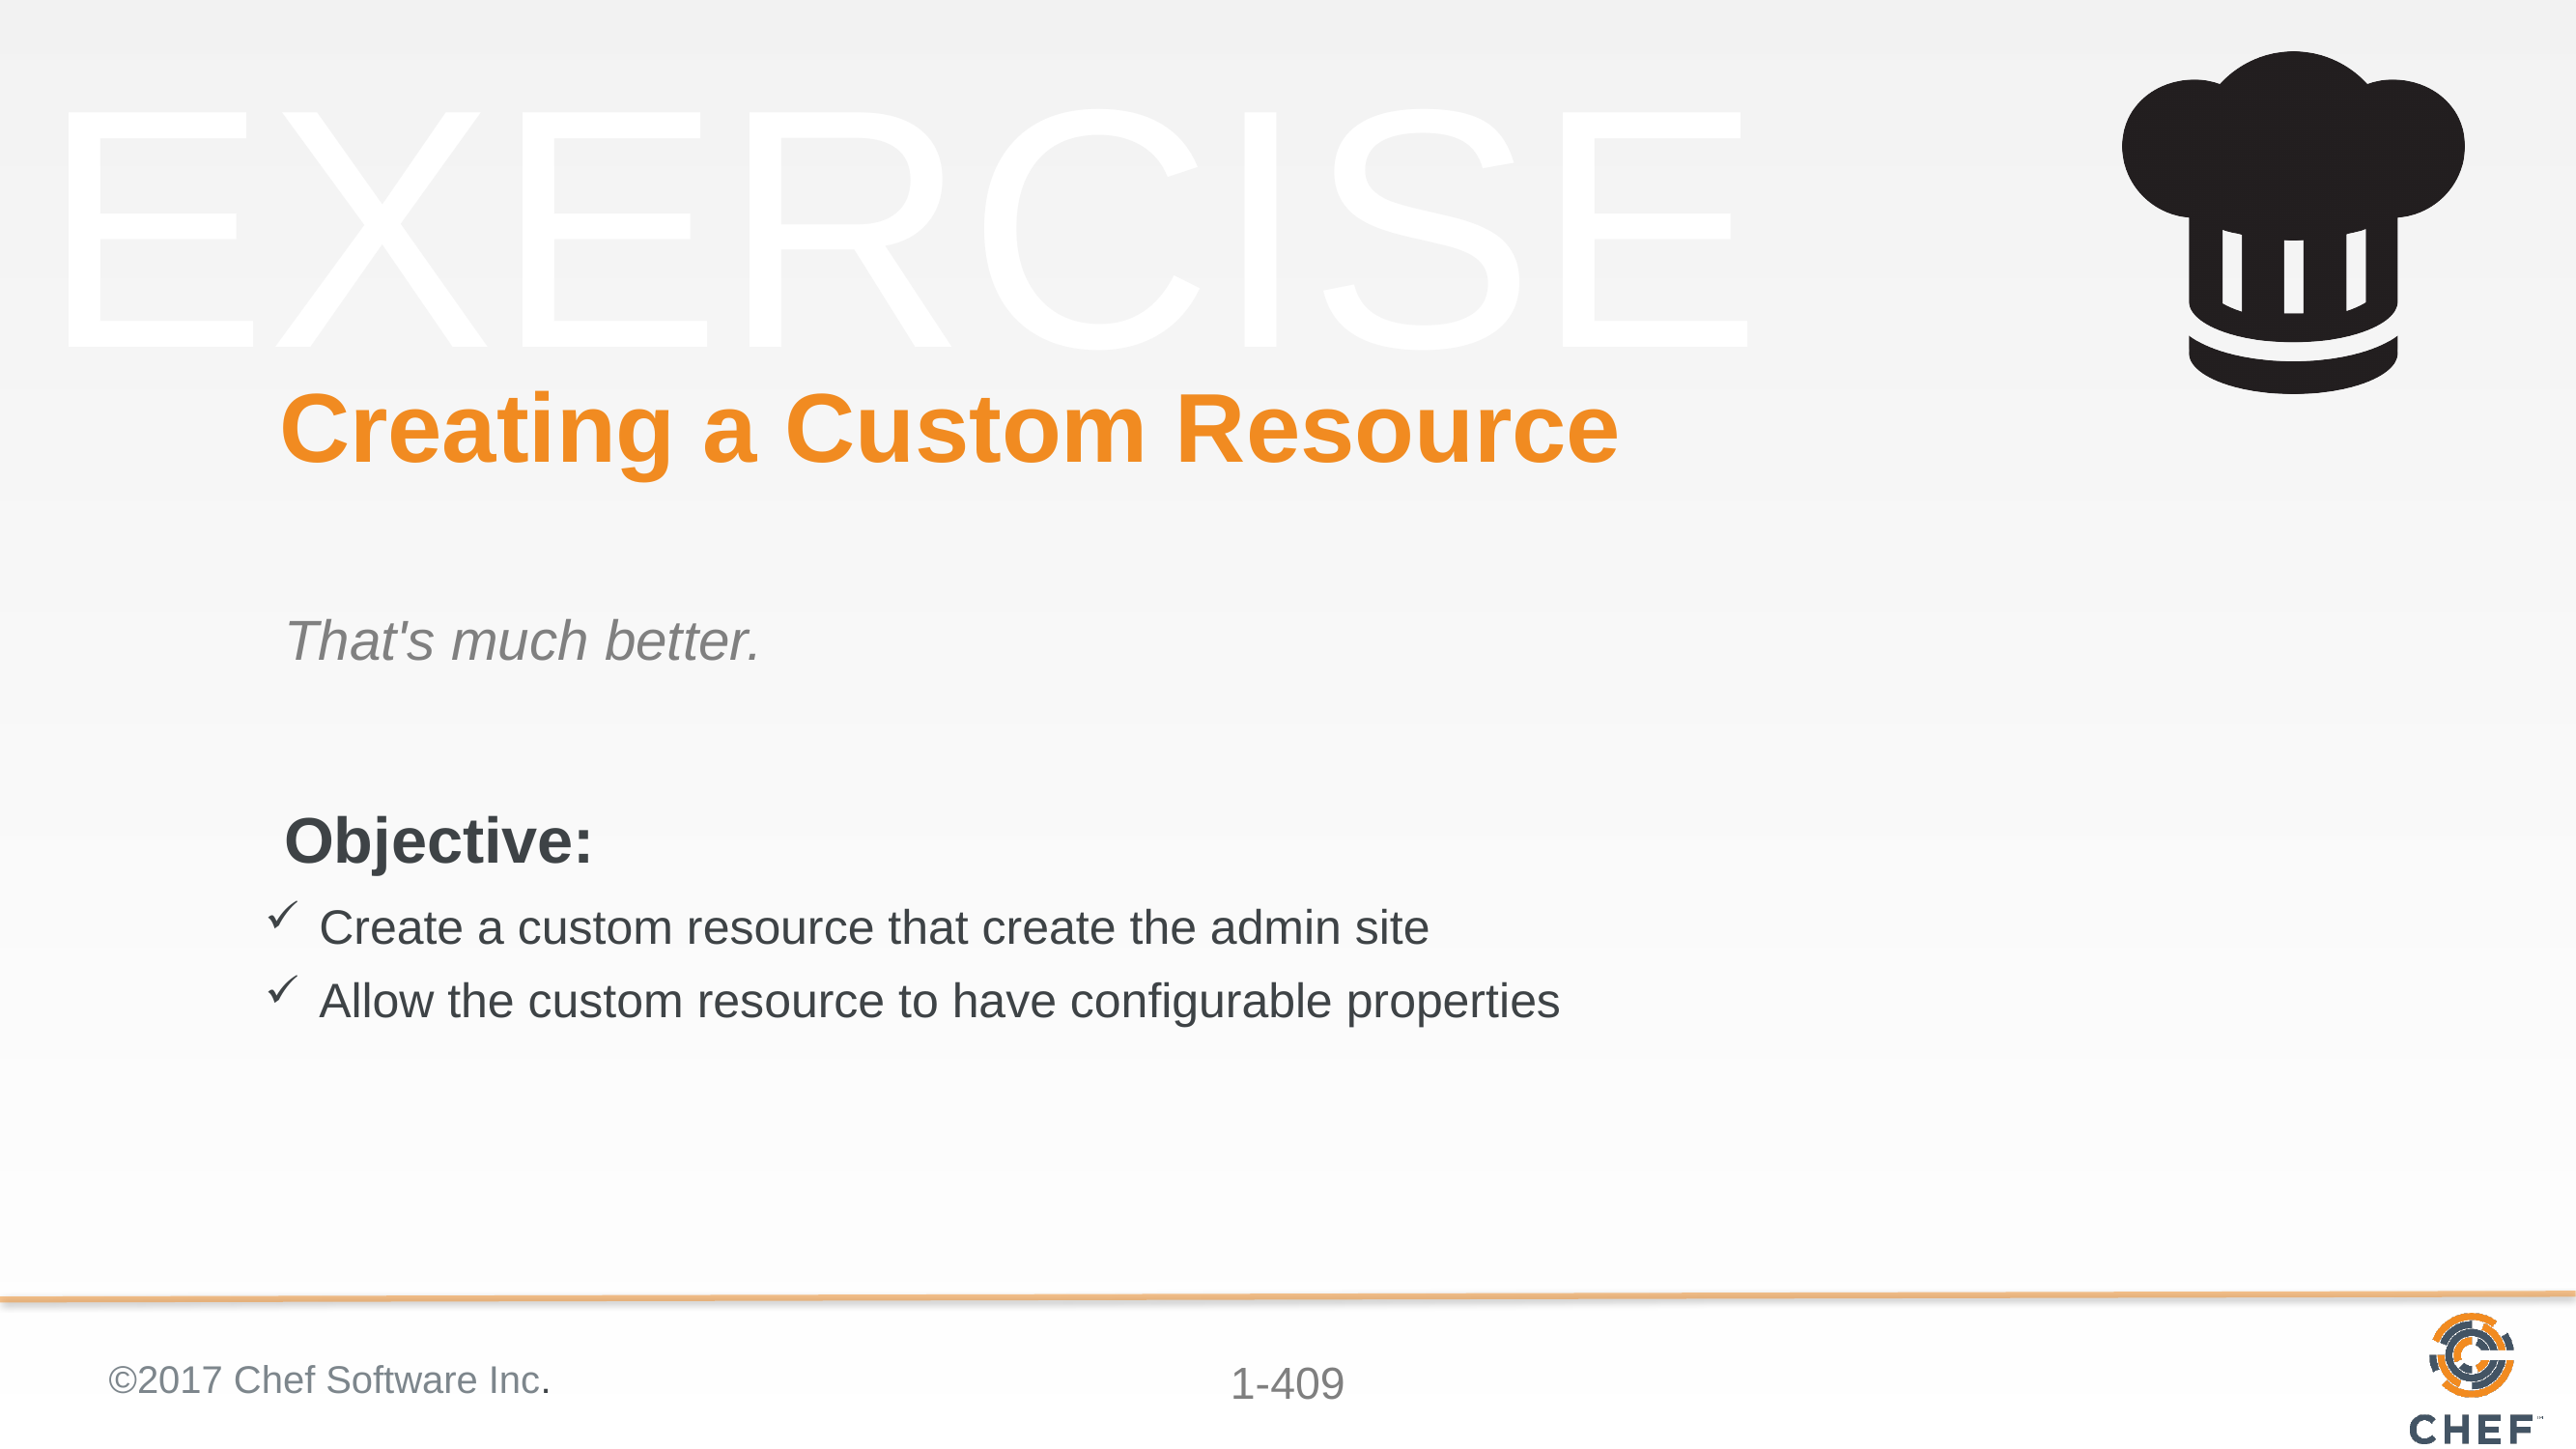

# Creating a Custom Resource
That's much better.
Create a custom resource that create the admin site
Allow the custom resource to have configurable properties